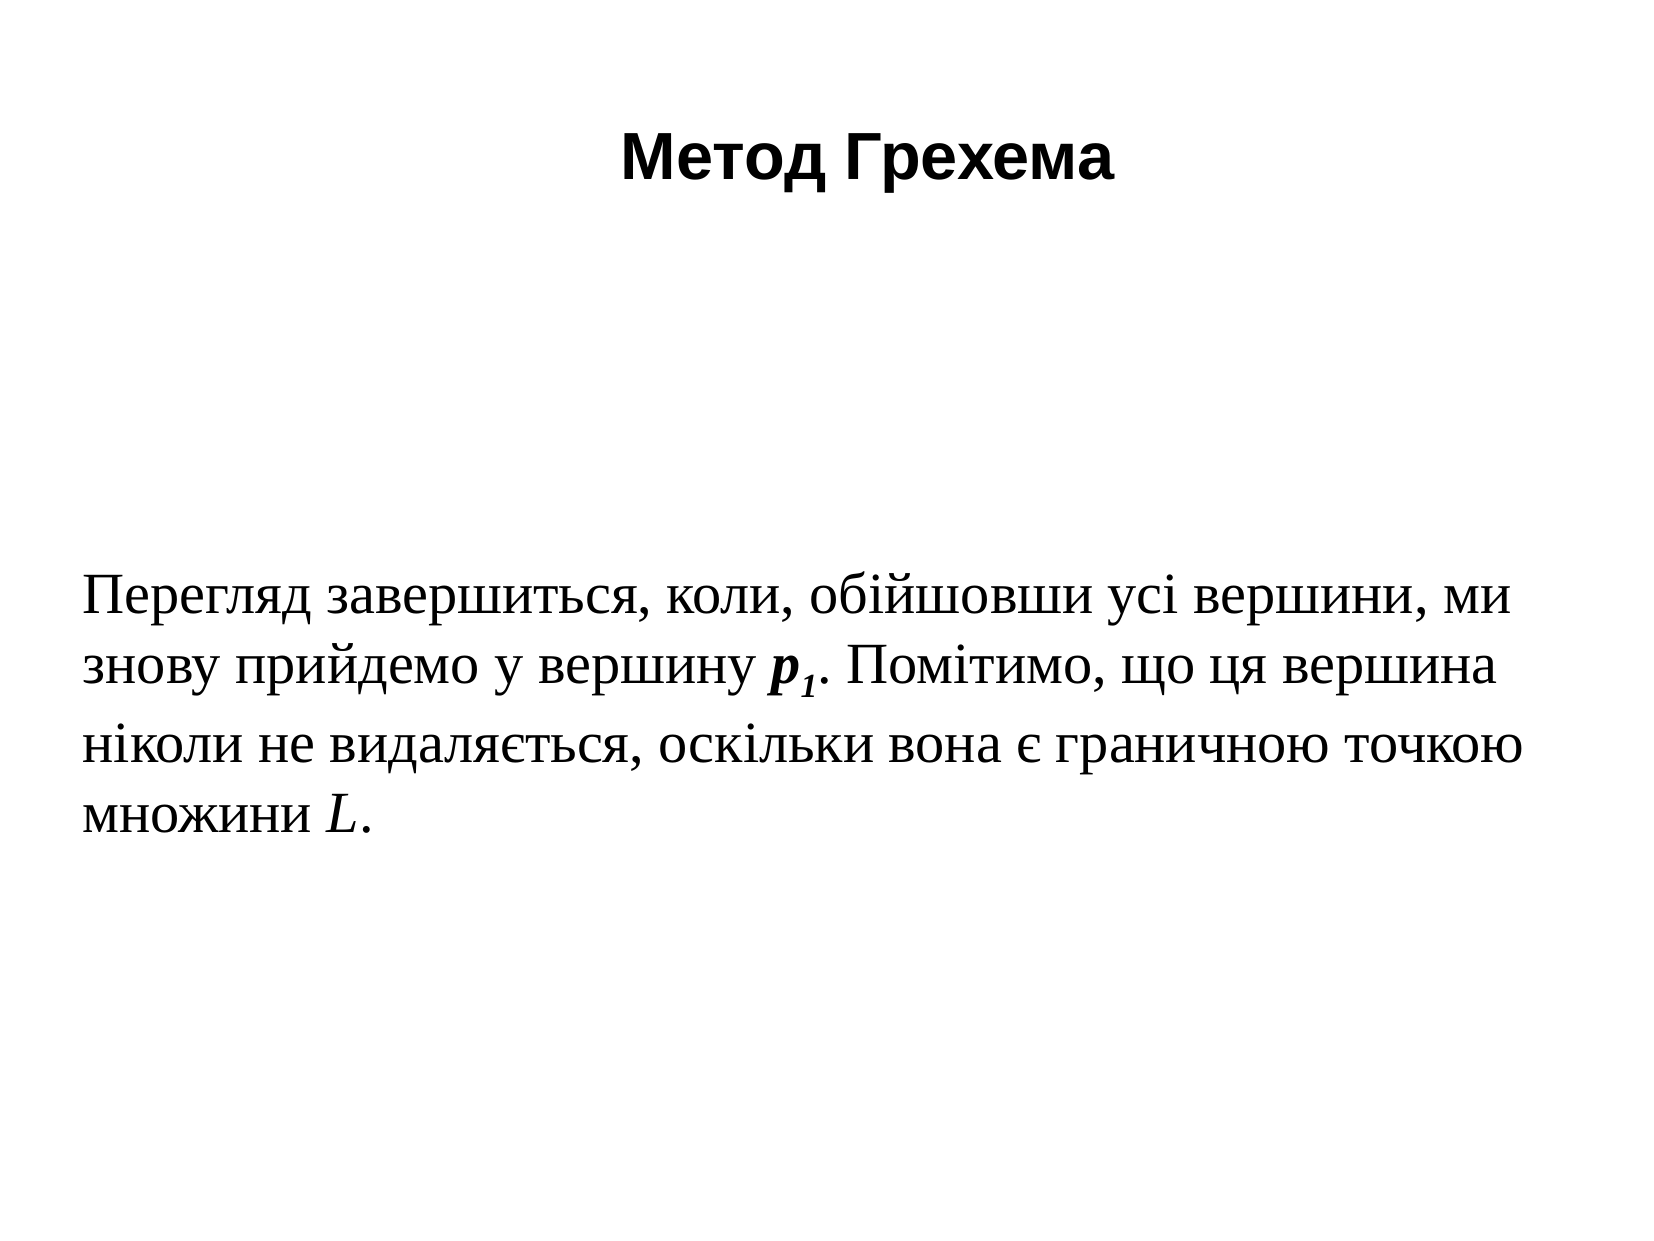

Метод Грехема
Перегляд завершиться, коли, обійшовши усі вершини, ми знову прийдемо у вершину p1. Помітимо, що ця вершина ніколи не видаляється, оскільки вона є граничною точкою множини L.